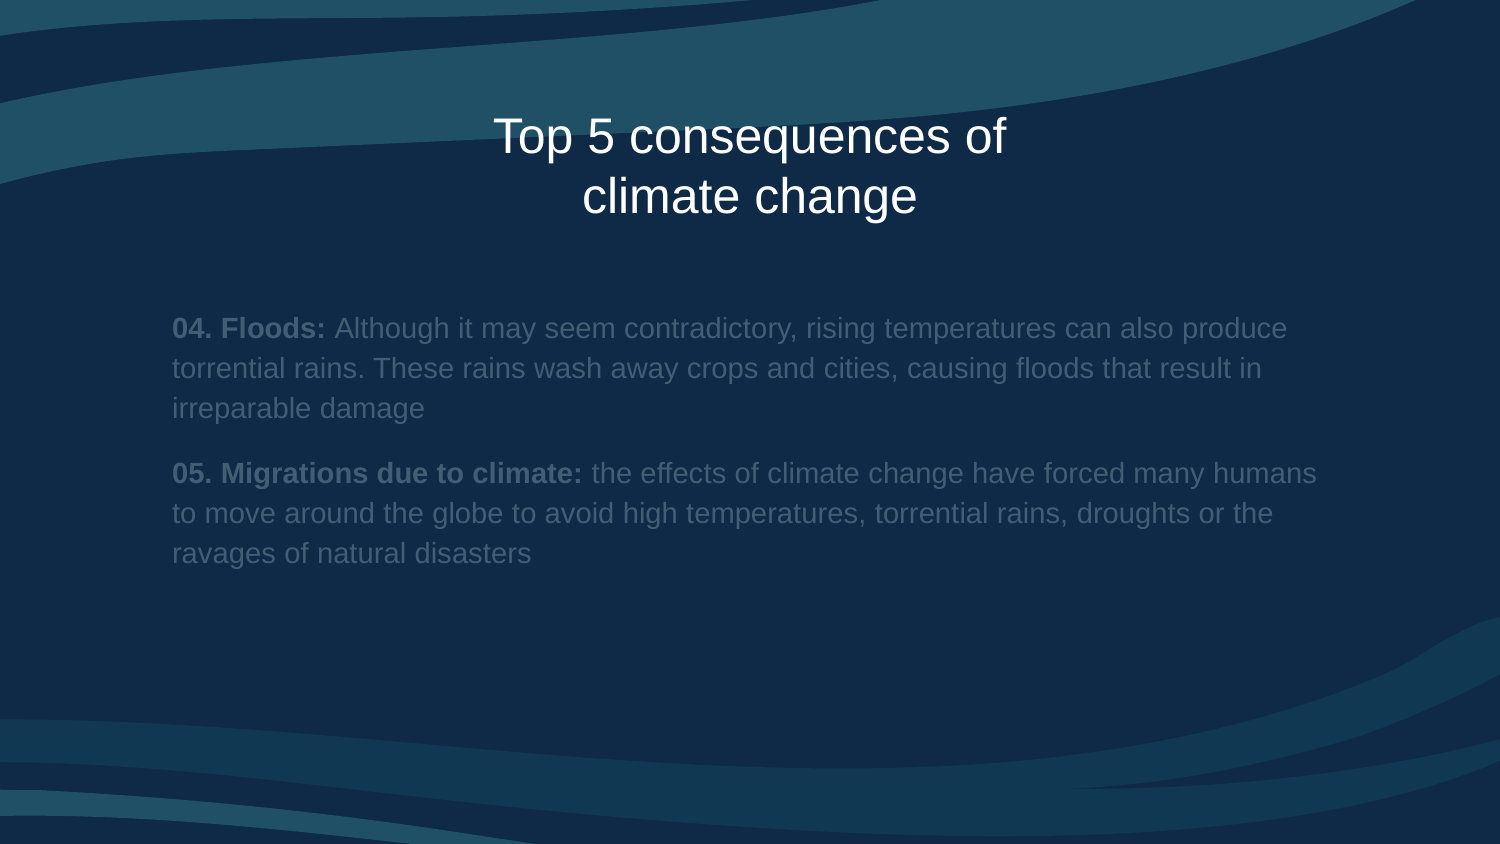

# Top 5 consequences of
climate change
04. Floods: Although it may seem contradictory, rising temperatures can also produce torrential rains. These rains wash away crops and cities, causing floods that result in irreparable damage
05. Migrations due to climate: the effects of climate change have forced many humans to move around the globe to avoid high temperatures, torrential rains, droughts or the ravages of natural disasters